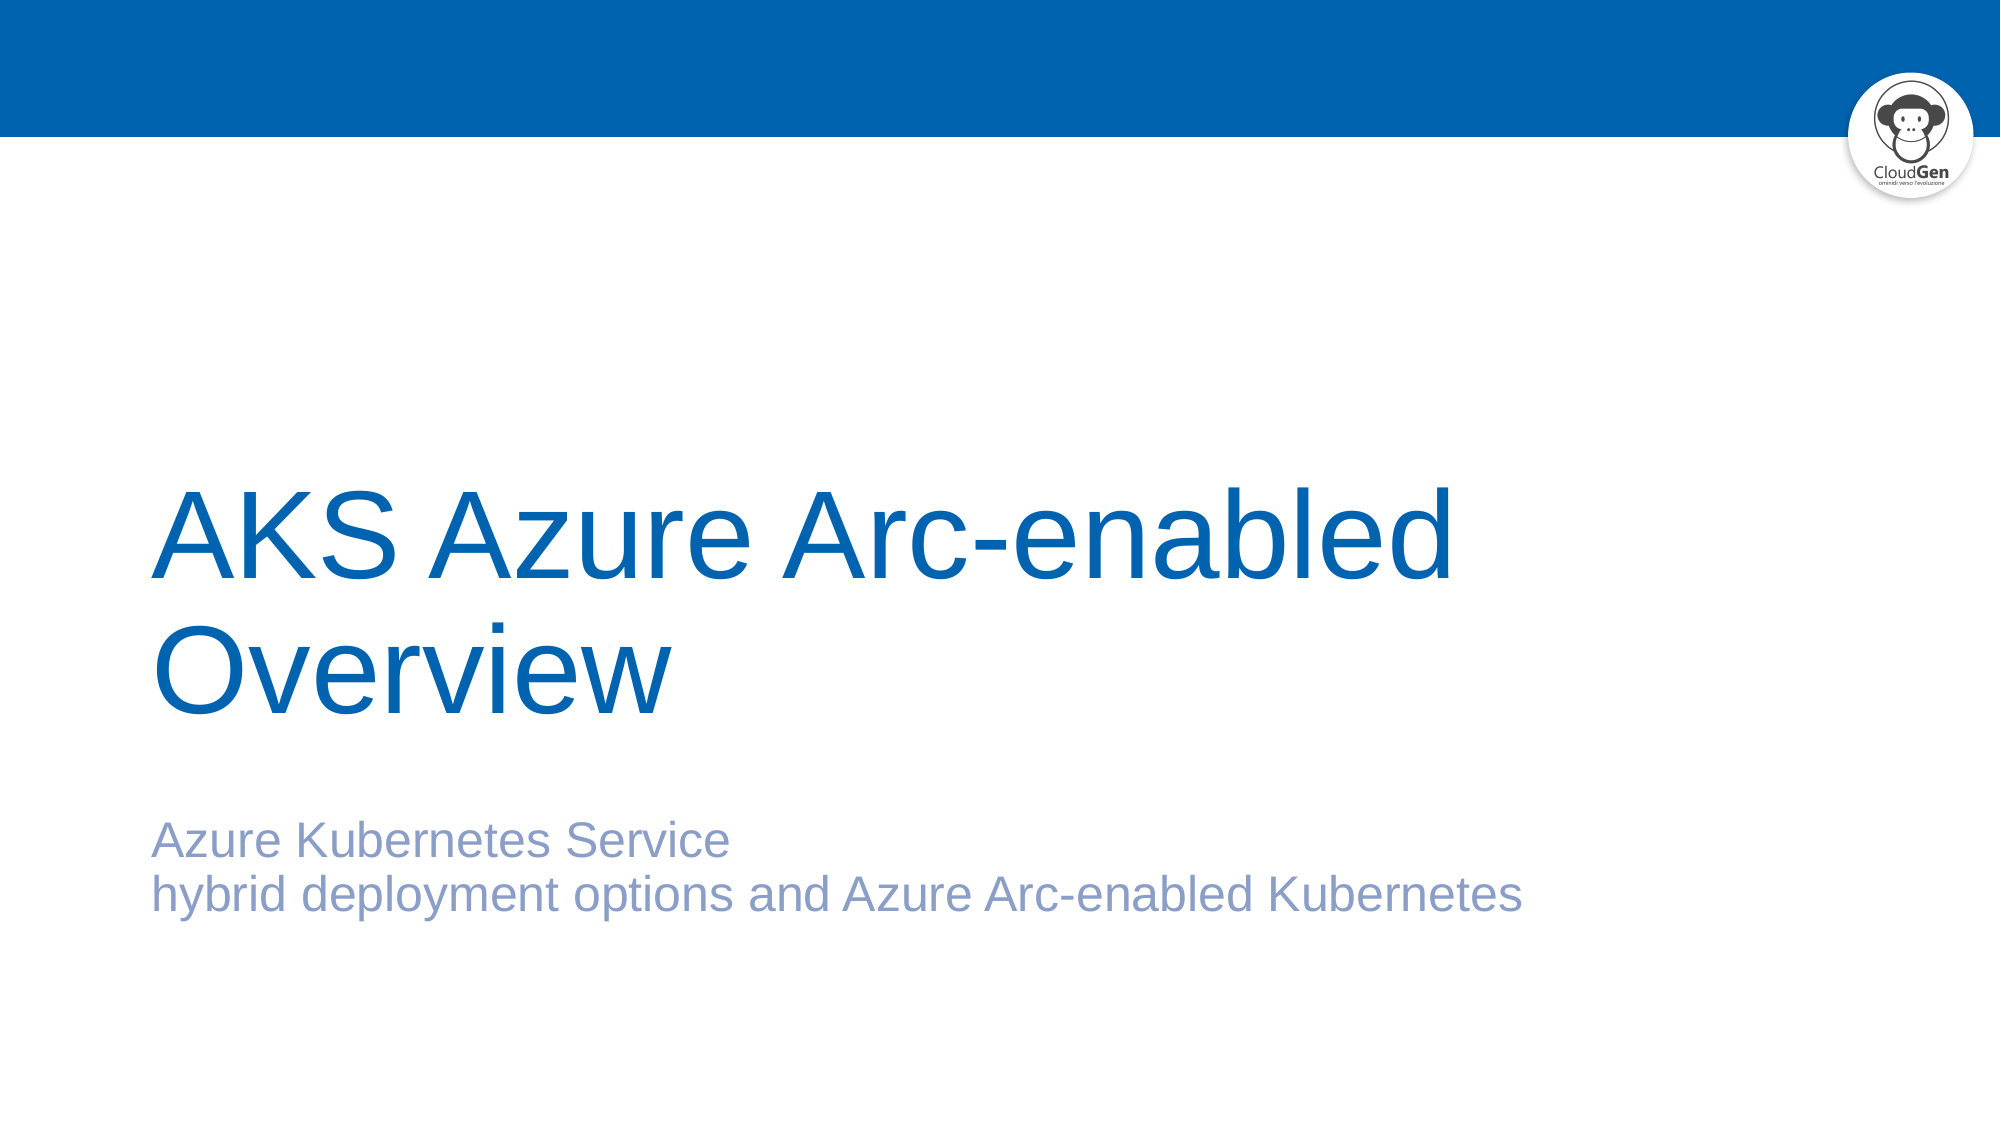

# AKS Azure Arc-enabled Overview
Azure Kubernetes Service
hybrid deployment options and Azure Arc-enabled Kubernetes